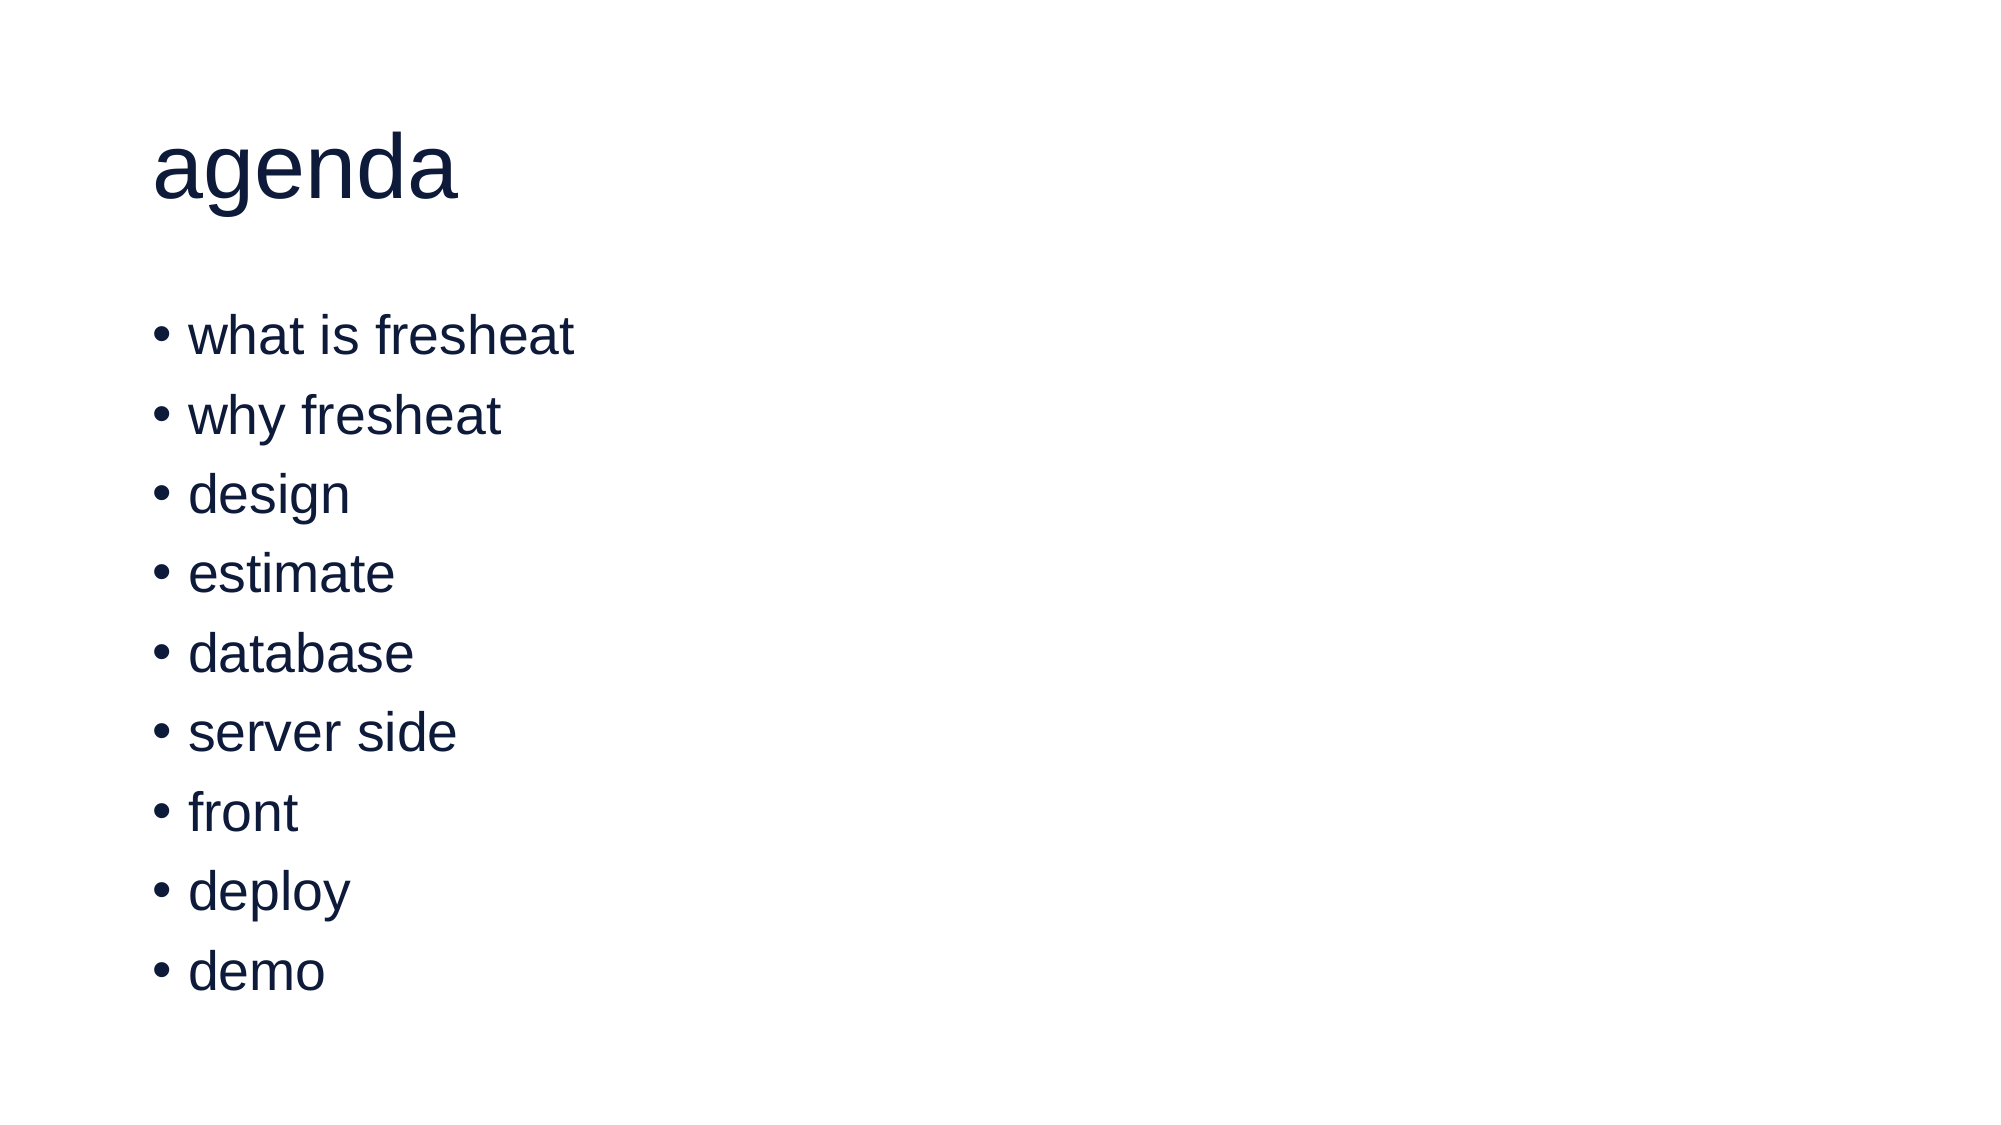

# agenda
what is fresheat
why fresheat
design
estimate
database
server side
front
deploy
demo